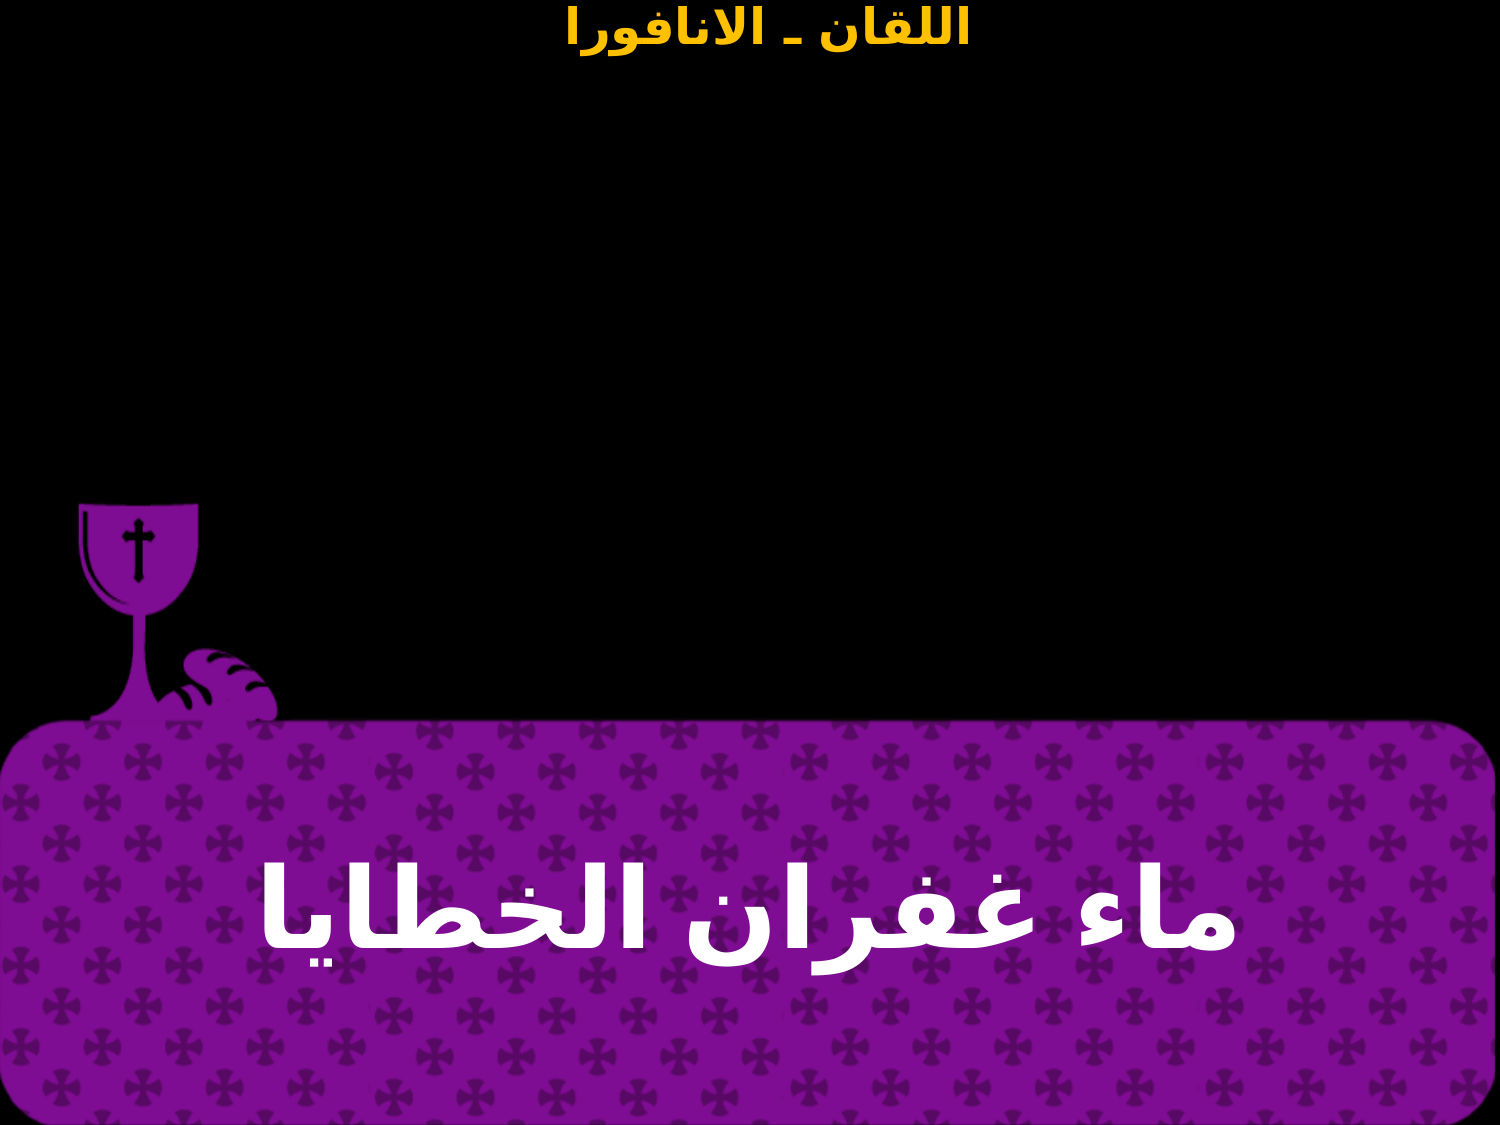

| ماء غفران الخطايا |
| --- |